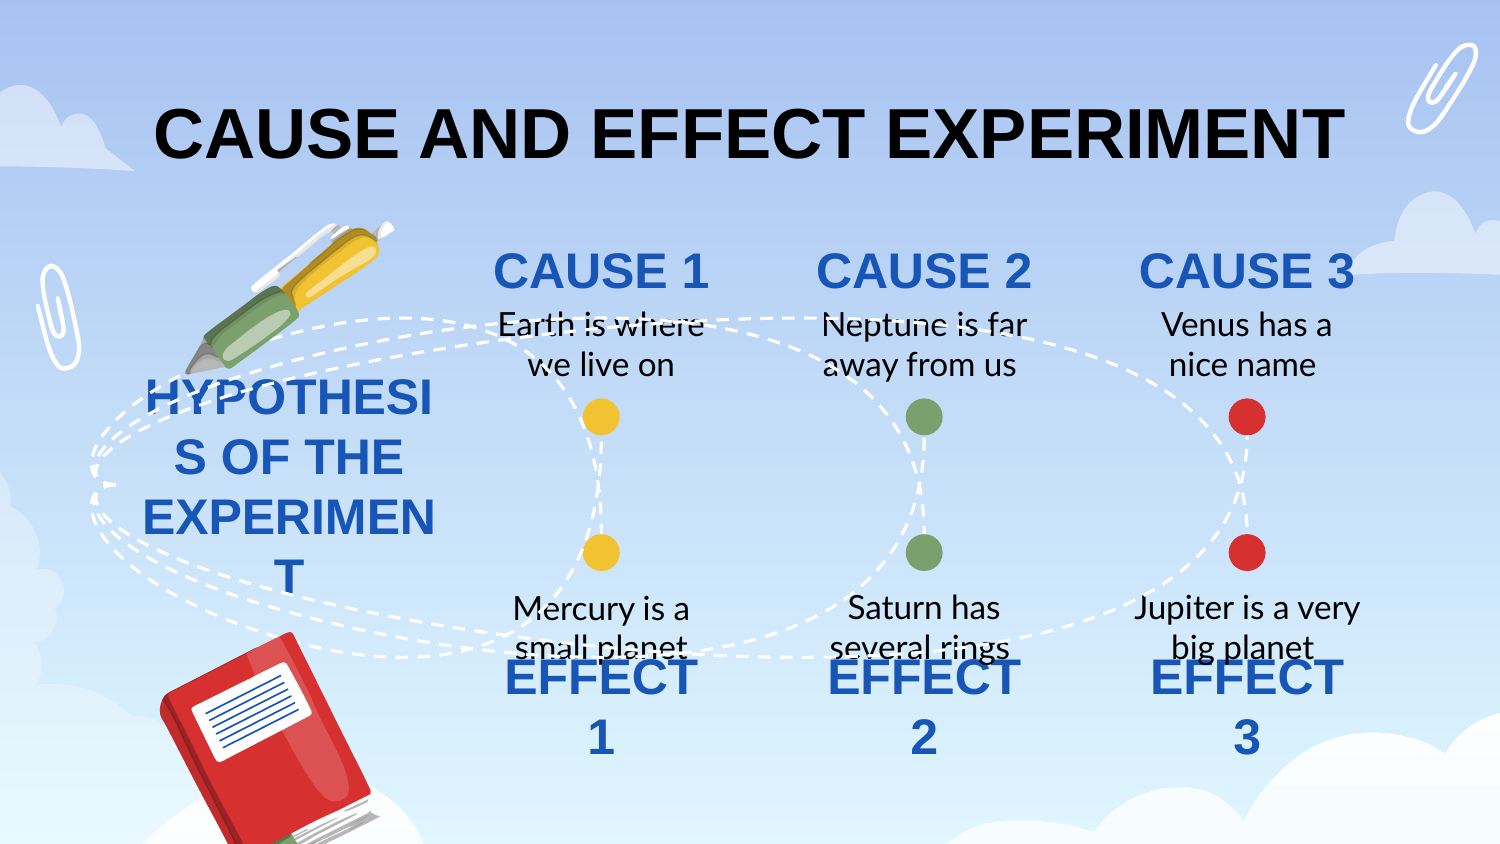

# CAUSE AND EFFECT EXPERIMENT

CAUSE 1
CAUSE 2
CAUSE 3
Venus has a nice name
Neptune is far away from us
Earth is where we live on
HYPOTHESIS OF THE EXPERIMENT

Saturn has several rings
Jupiter is a very big planet
Mercury is a small planet

EFFECT 2
EFFECT 3
EFFECT 1